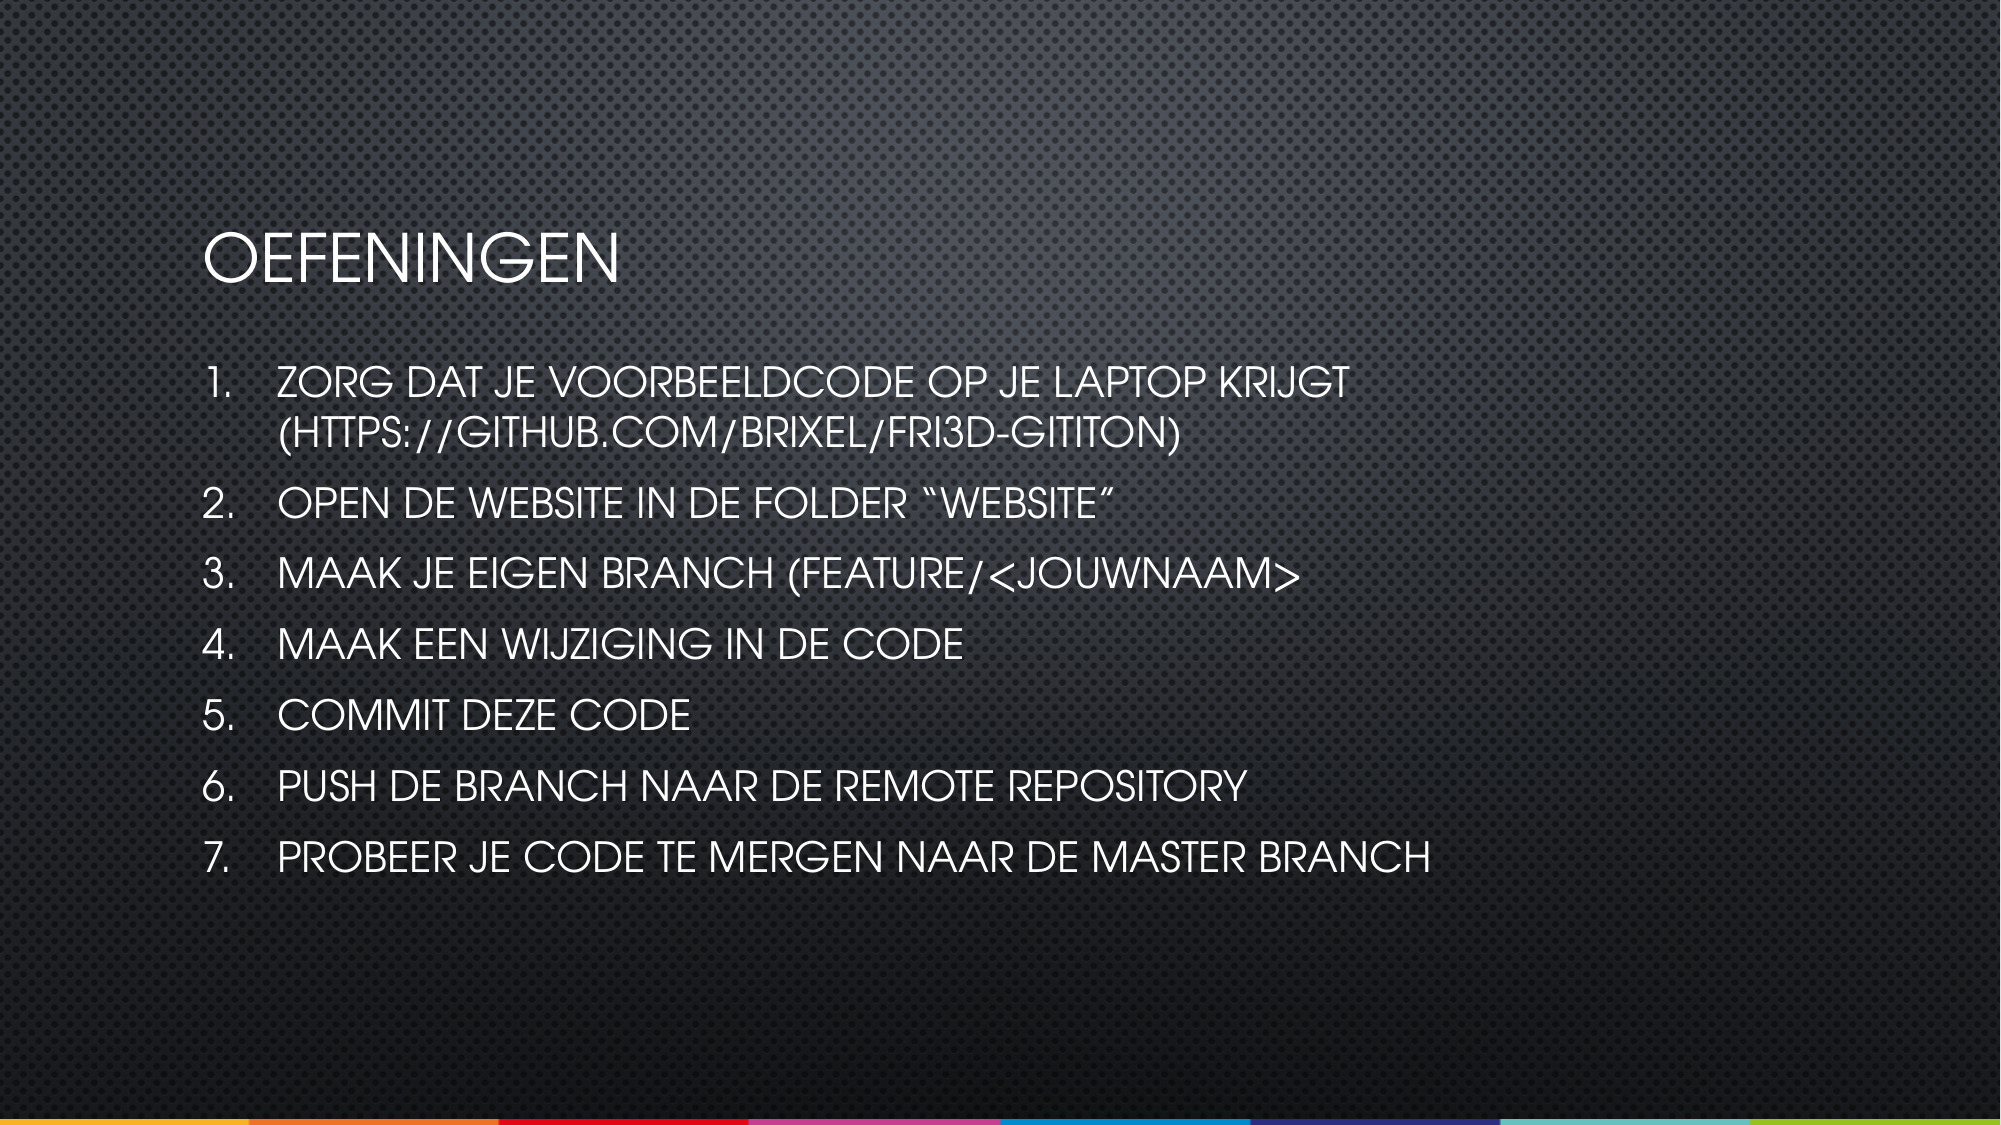

# Oefeningen
Zorg dat je voorbeeldcode op je laptop krijgt
(https://github.com/Brixel/Fri3d-GitItOn)
Open de website in de folder “Website”
Maak je eigen branch (feature/<jouwnaam>
Maak een wijziging in de code
Commit deze code
Push de branch naar de remote repository
Probeer je code te mergen naar de master branch